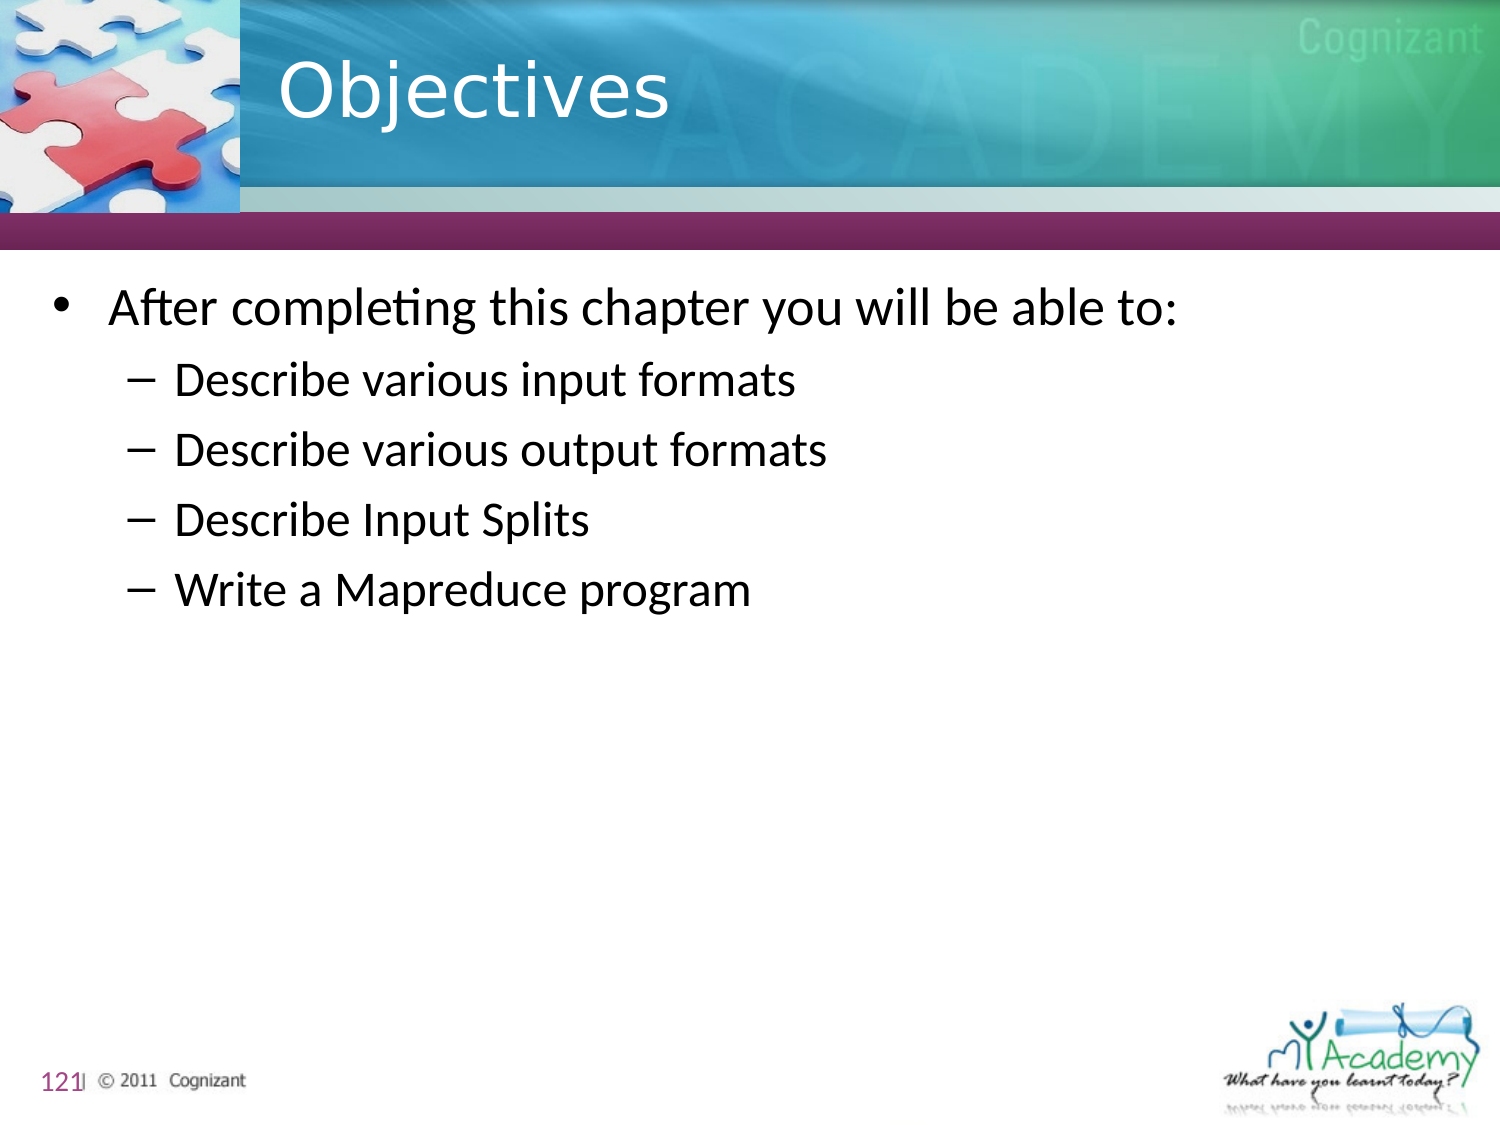

# Objectives
After completing this chapter you will be able to:
Describe various input formats
Describe various output formats
Describe Input Splits
Write a Mapreduce program

121